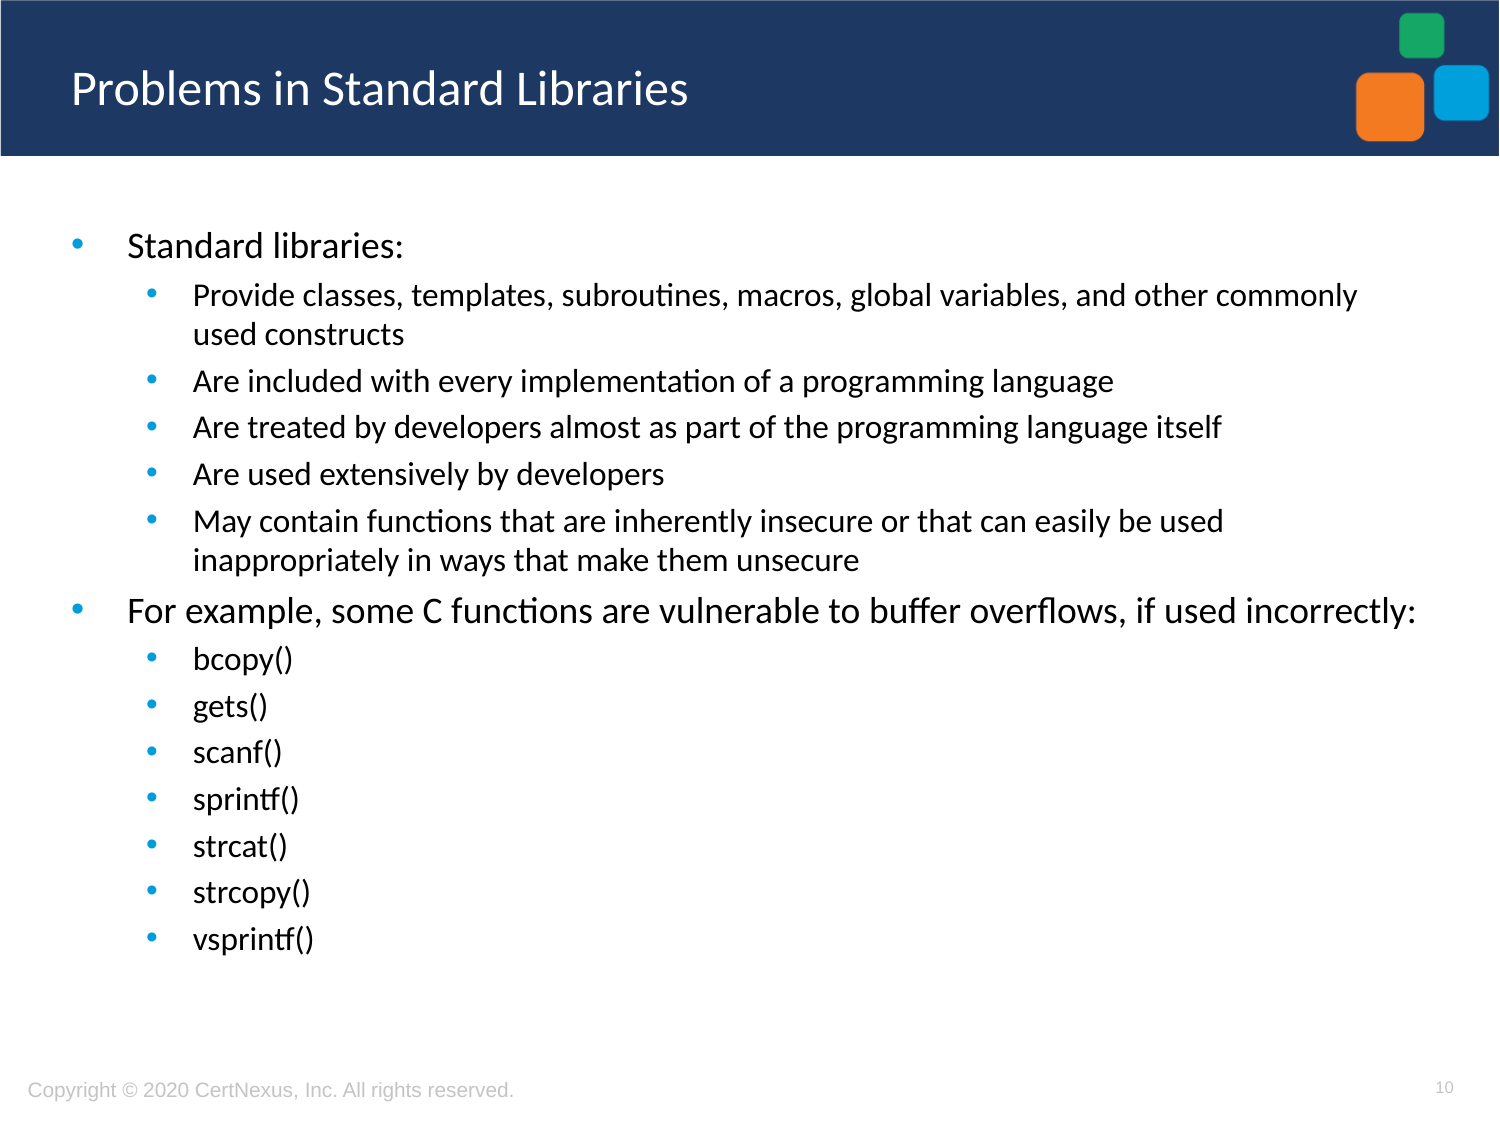

# Problems in Standard Libraries
Standard libraries:
Provide classes, templates, subroutines, macros, global variables, and other commonly used constructs
Are included with every implementation of a programming language
Are treated by developers almost as part of the programming language itself
Are used extensively by developers
May contain functions that are inherently insecure or that can easily be used inappropriately in ways that make them unsecure
For example, some C functions are vulnerable to buffer overflows, if used incorrectly:
bcopy()
gets()
scanf()
sprintf()
strcat()
strcopy()
vsprintf()
10